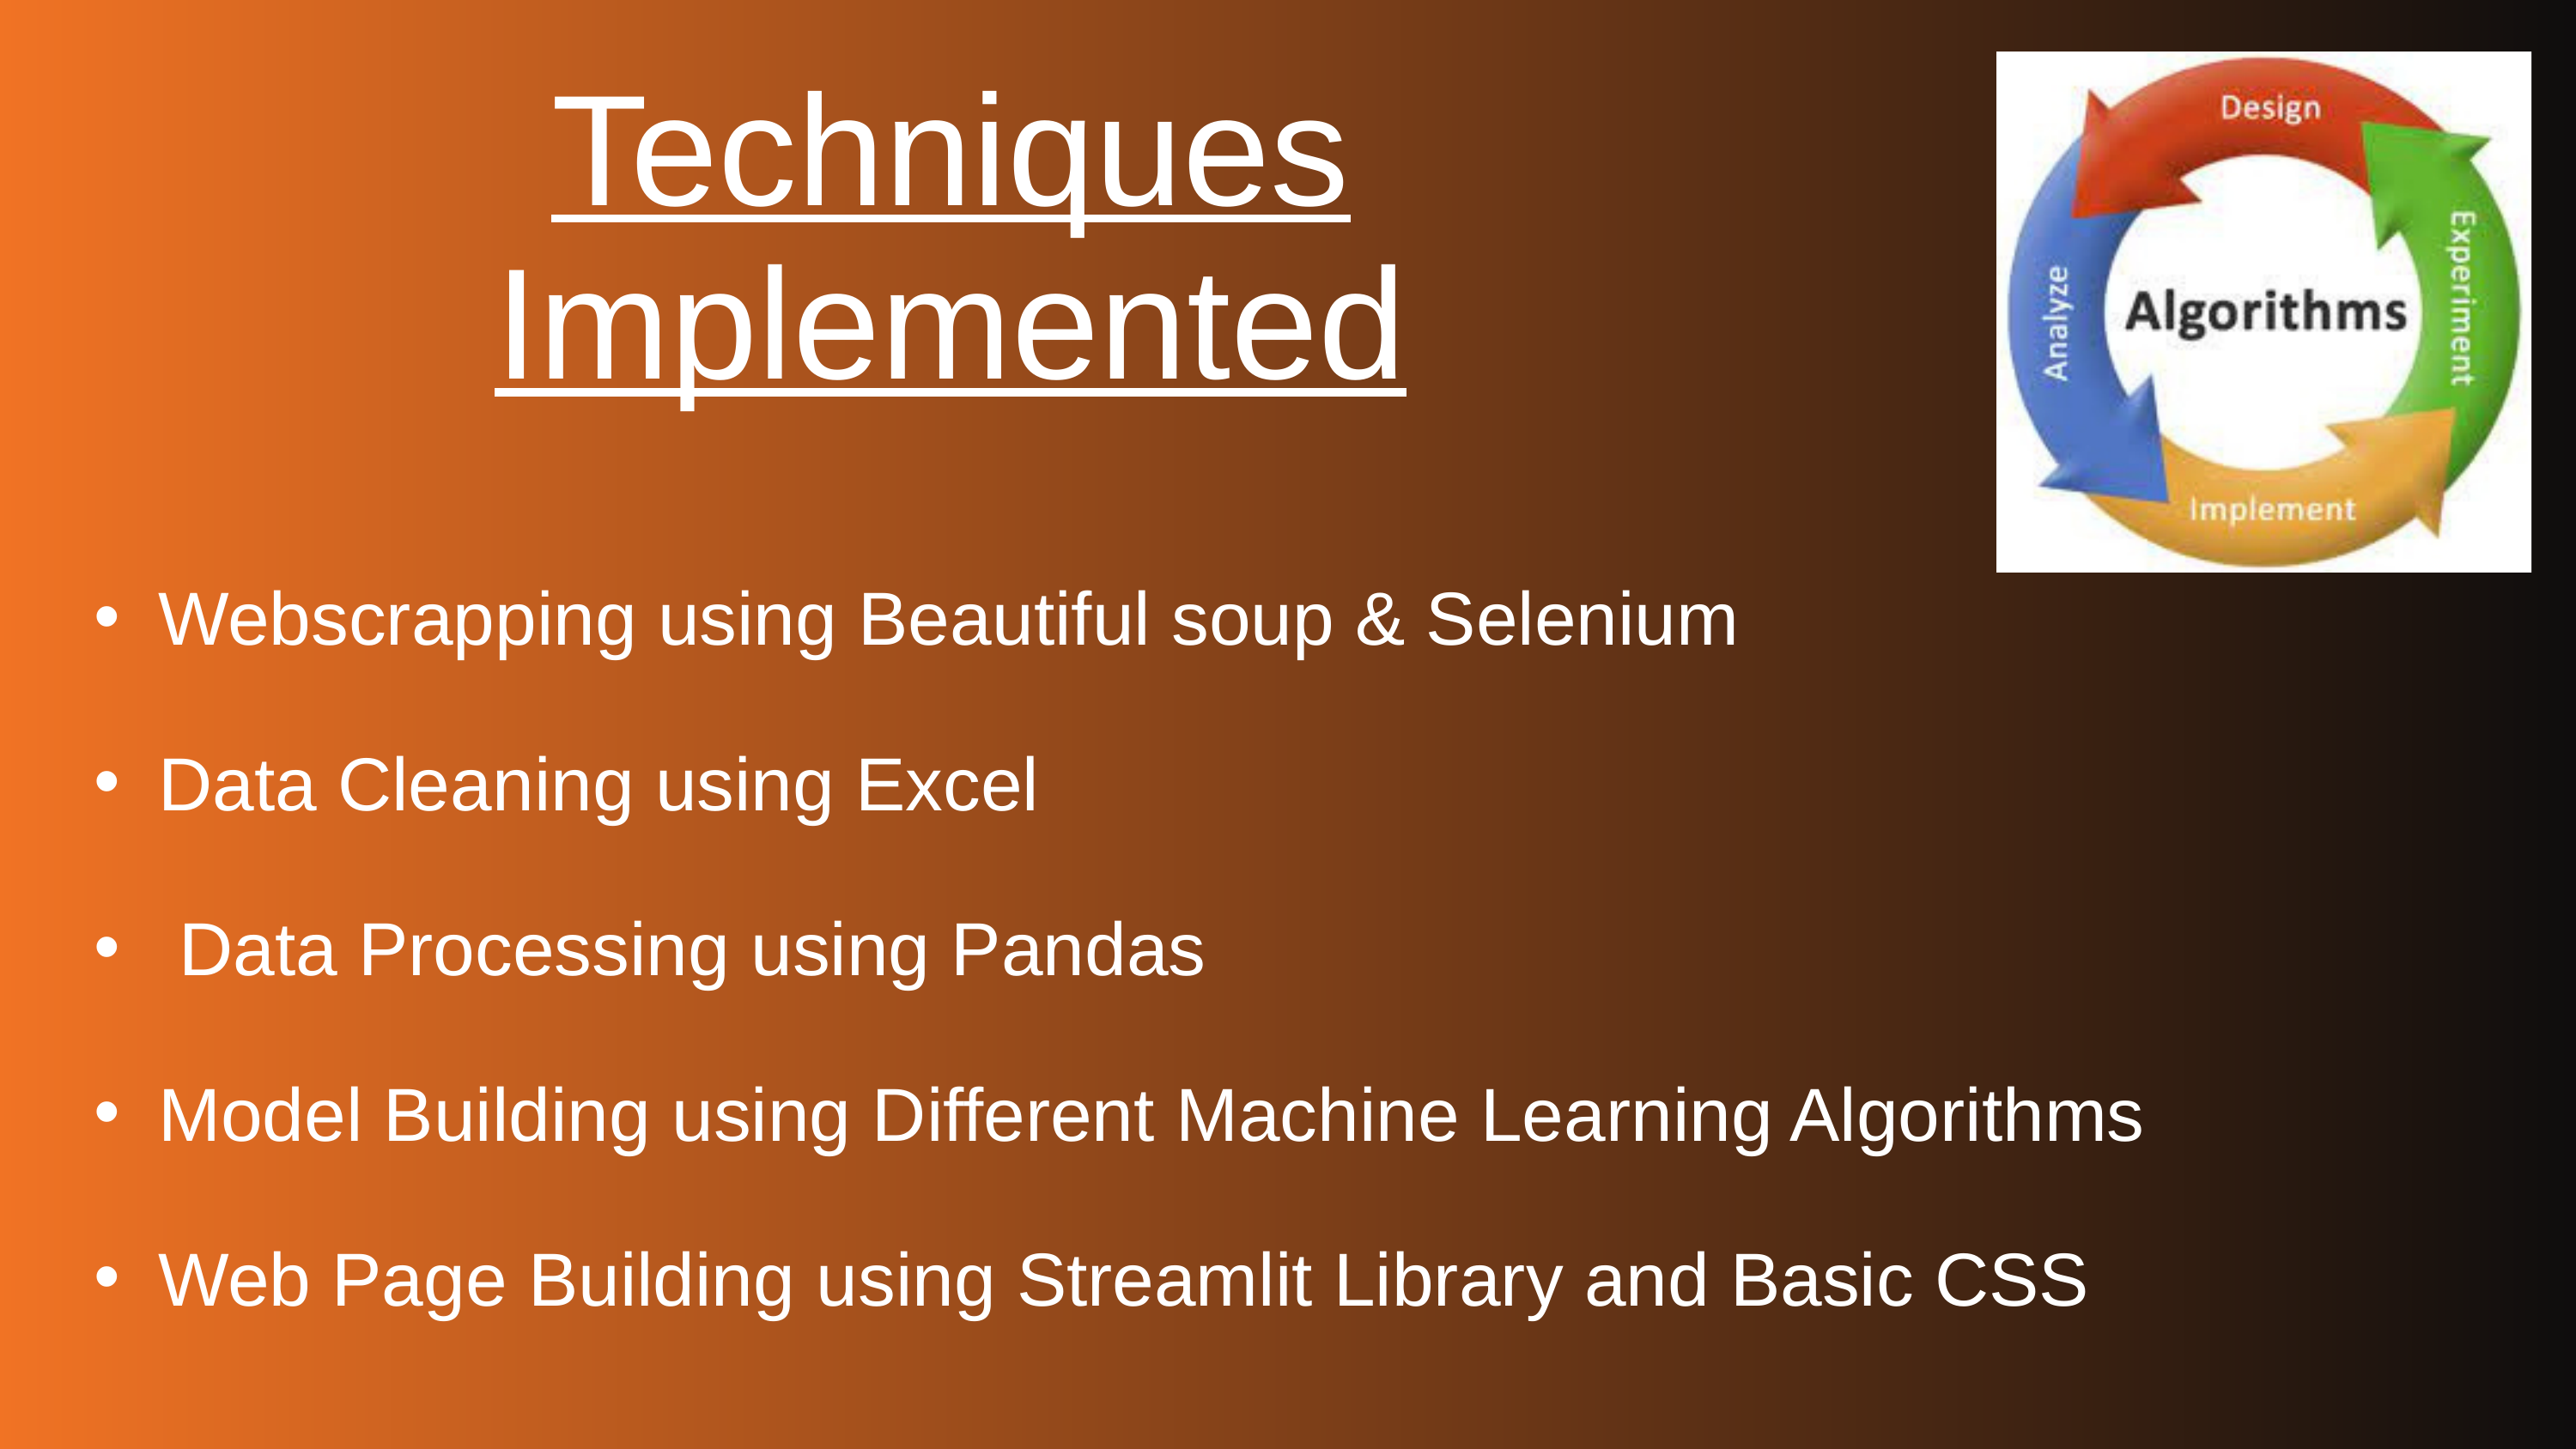

Techniques Implemented
Webscrapping using Beautiful soup & Selenium

Data Cleaning using Excel

 Data Processing using Pandas

Model Building using Different Machine Learning Algorithms

Web Page Building using Streamlit Library and Basic CSS